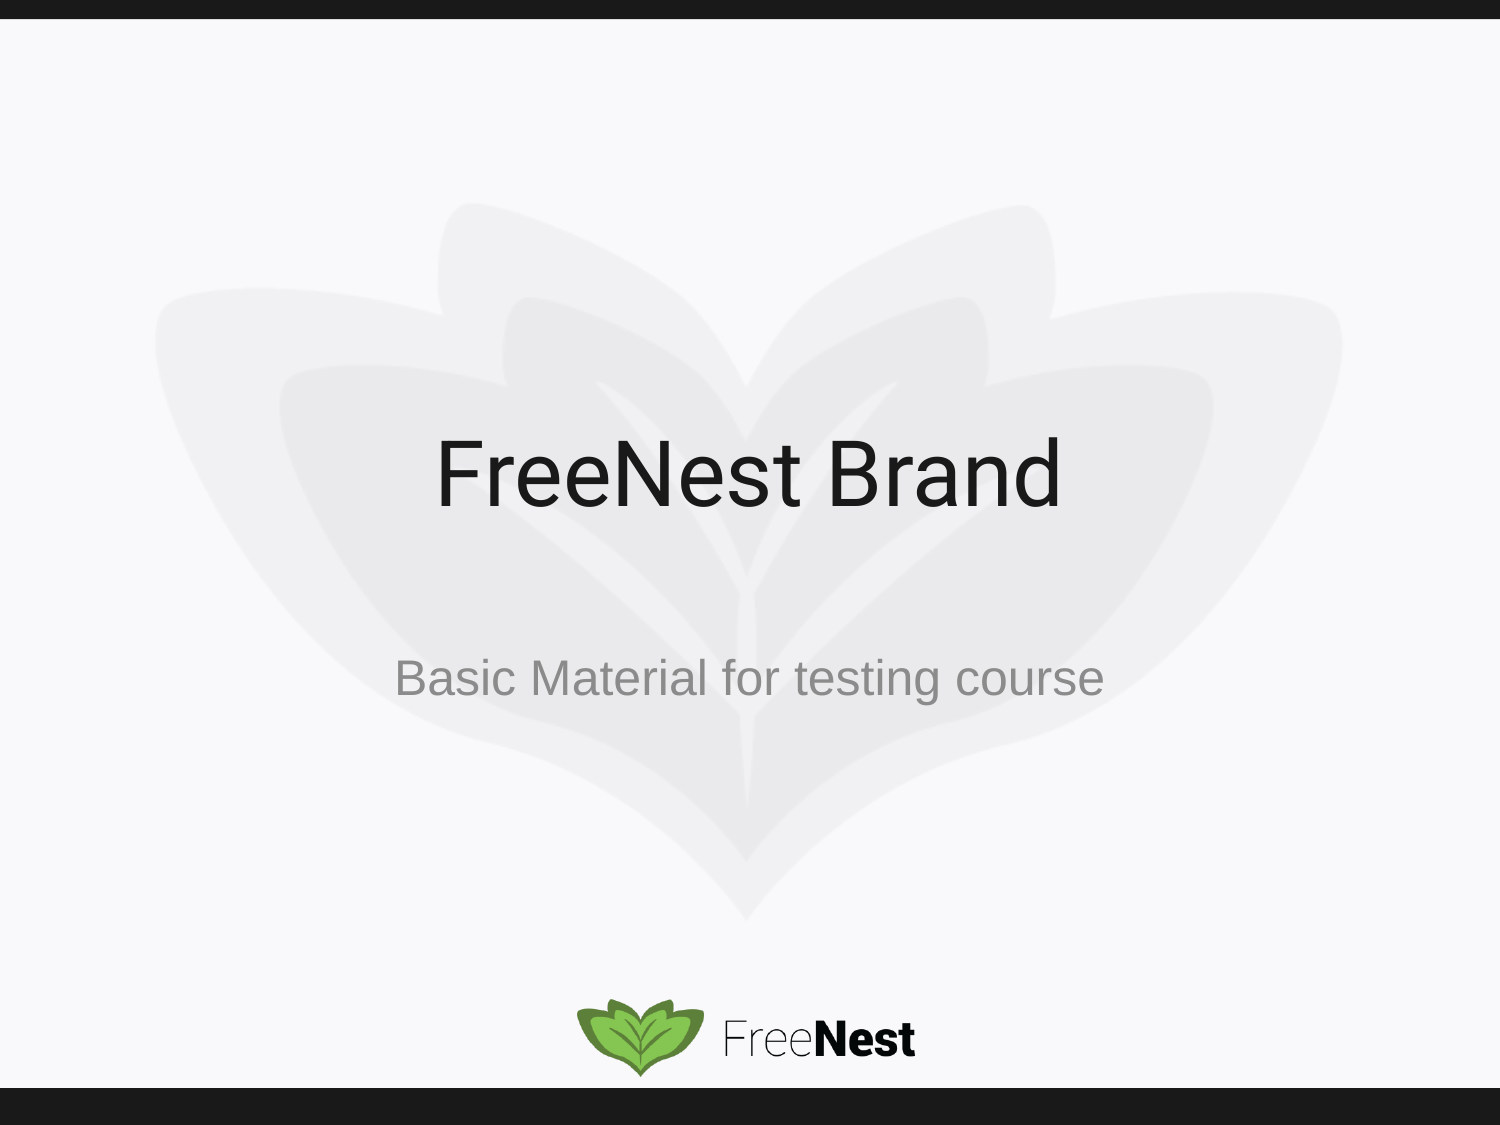

# FreeNest Brand
Basic Material for testing course